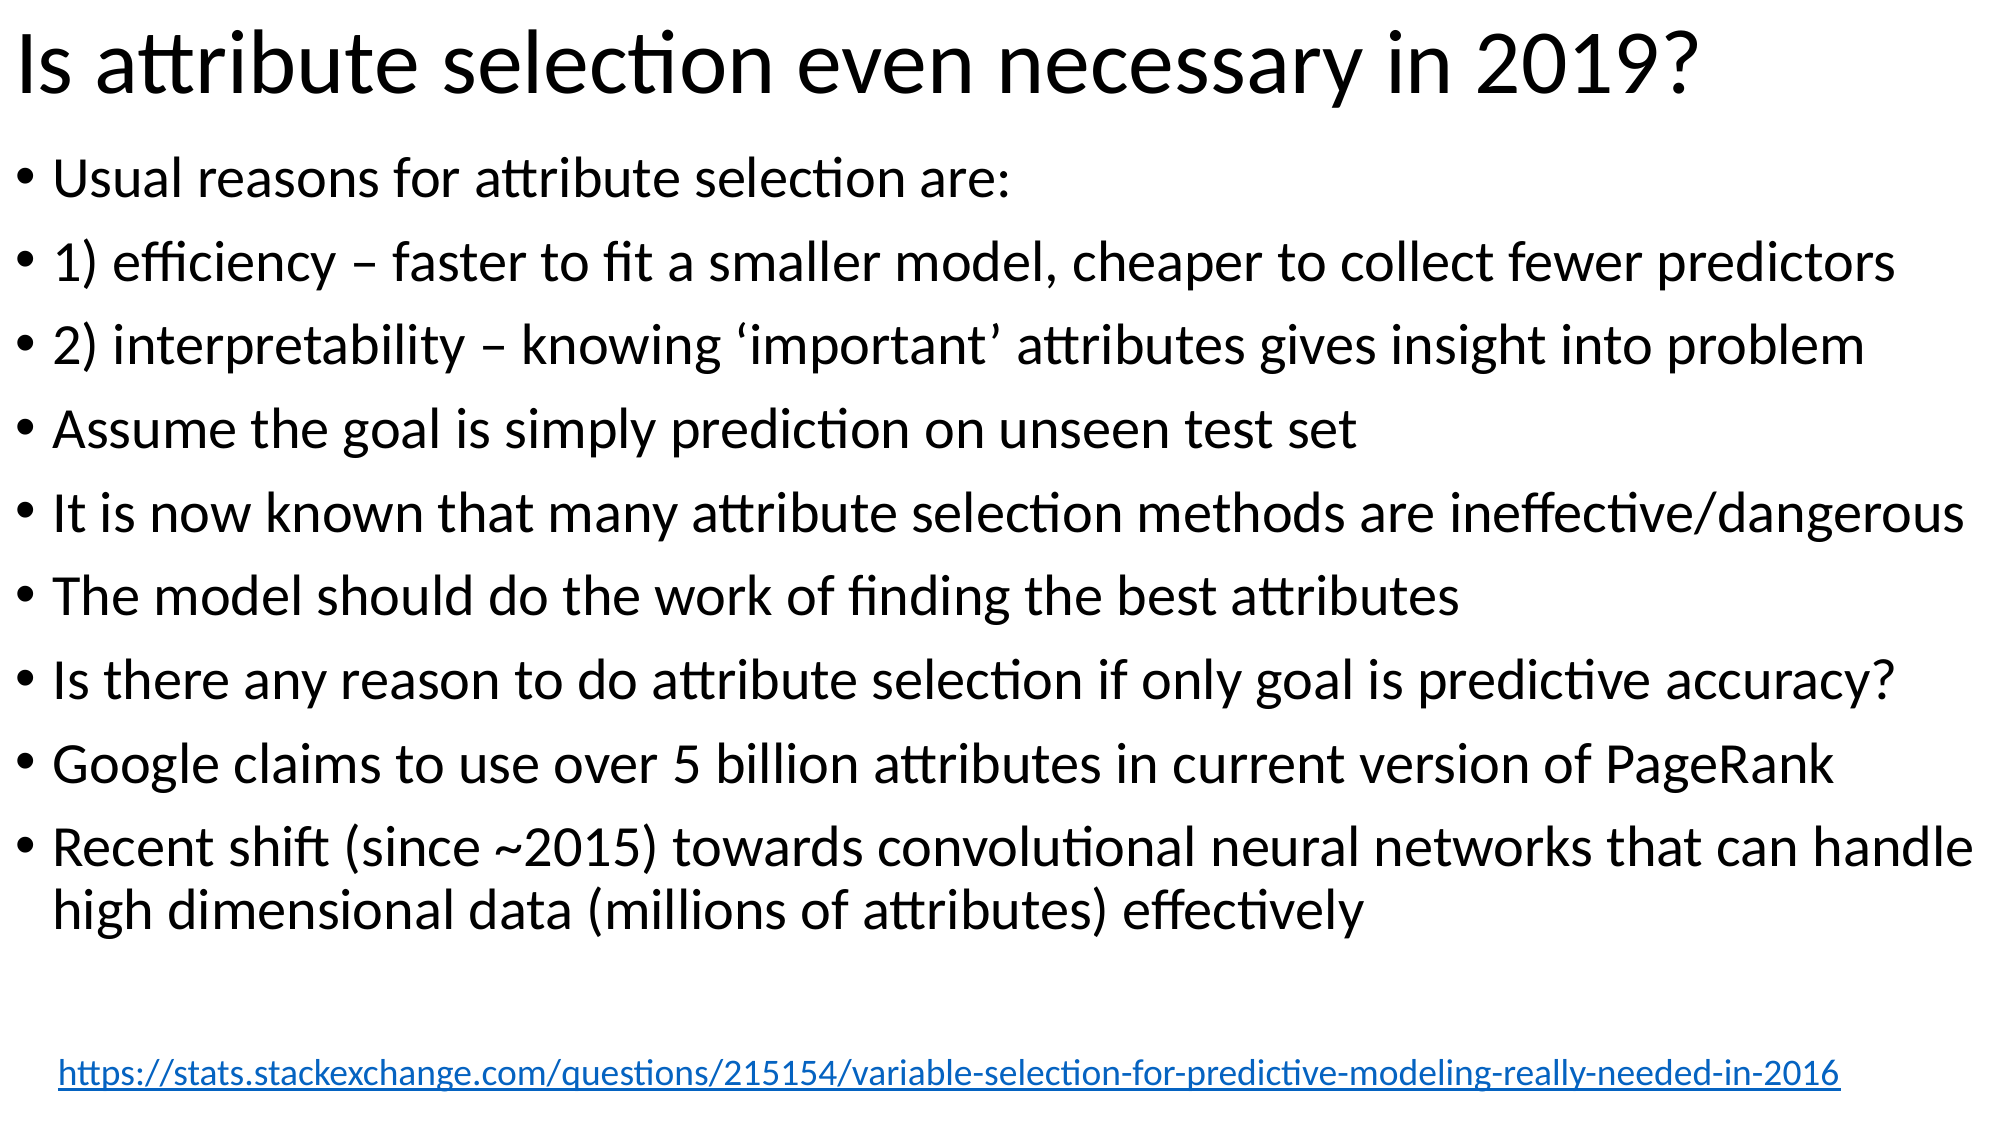

# Is attribute selection even necessary in 2019?
Usual reasons for attribute selection are:
1) efficiency – faster to fit a smaller model, cheaper to collect fewer predictors
2) interpretability – knowing ‘important’ attributes gives insight into problem
Assume the goal is simply prediction on unseen test set
It is now known that many attribute selection methods are ineffective/dangerous
The model should do the work of finding the best attributes
Is there any reason to do attribute selection if only goal is predictive accuracy?
Google claims to use over 5 billion attributes in current version of PageRank
Recent shift (since ~2015) towards convolutional neural networks that can handle high dimensional data (millions of attributes) effectively
https://stats.stackexchange.com/questions/215154/variable-selection-for-predictive-modeling-really-needed-in-2016